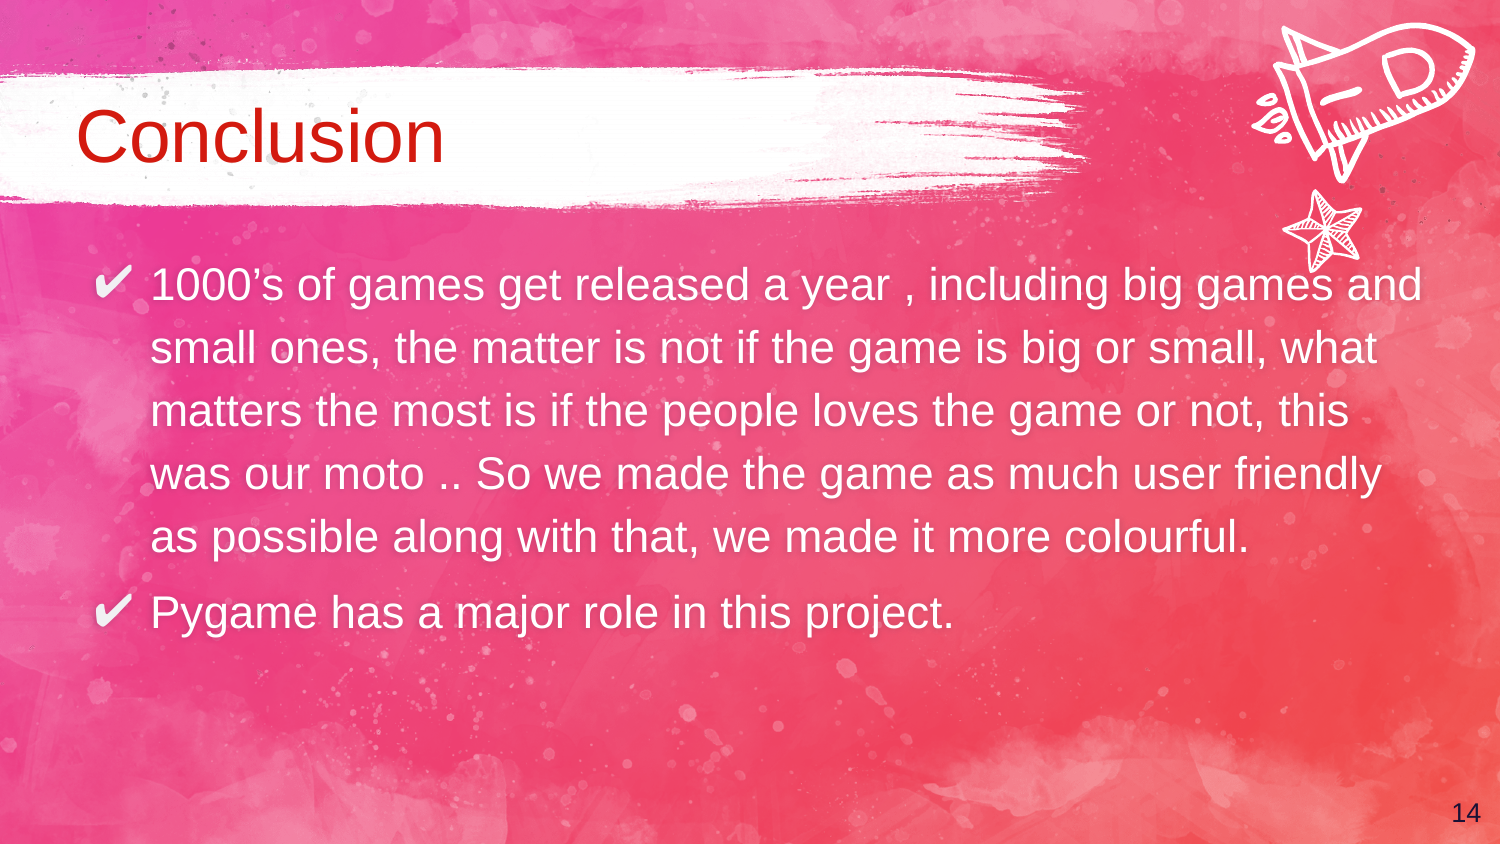

# Conclusion

1000’s of games get released a year , including big games and small ones, the matter is not if the game is big or small, what matters the most is if the people loves the game or not, this was our moto .. So we made the game as much user friendly as possible along with that, we made it more colourful.
Pygame has a major role in this project.
14